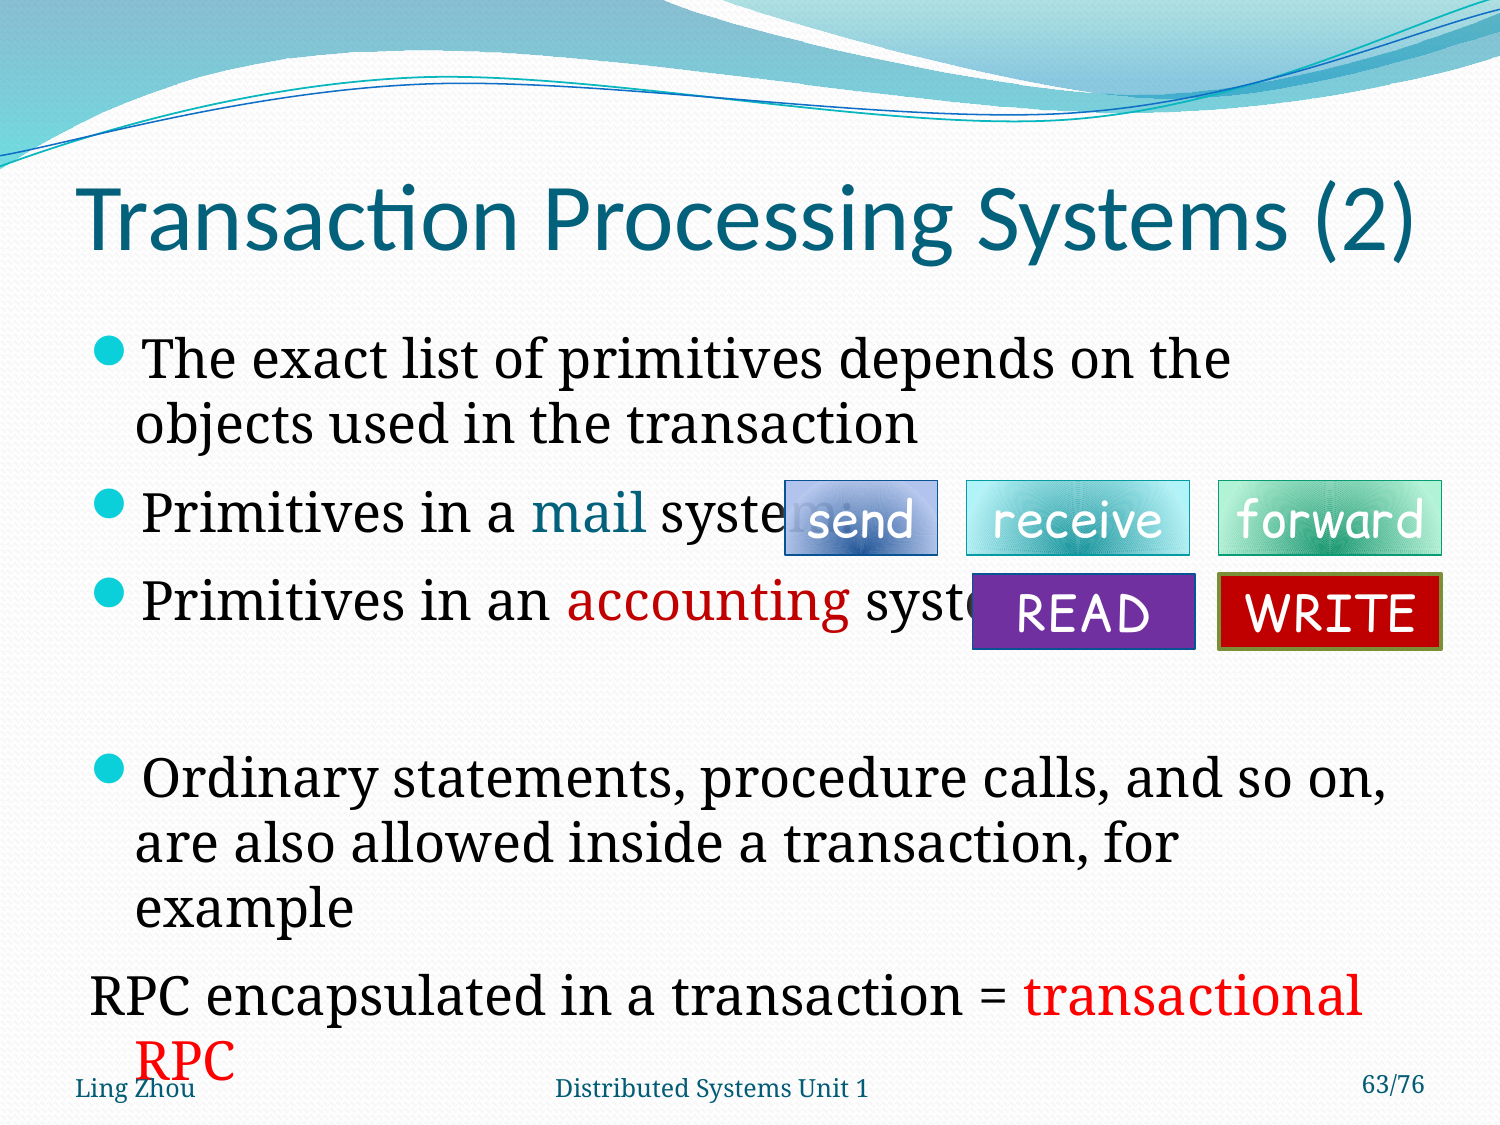

# Transaction Processing Systems (2)
The exact list of primitives depends on the objects used in the transaction
Primitives in a mail system:
Primitives in an accounting system:

Ordinary statements, procedure calls, and so on, are also allowed inside a transaction, for example
RPC encapsulated in a transaction = transactional RPC
send
receive
forward
READ
WRITE
Ling Zhou
Distributed Systems Unit 1
63/76